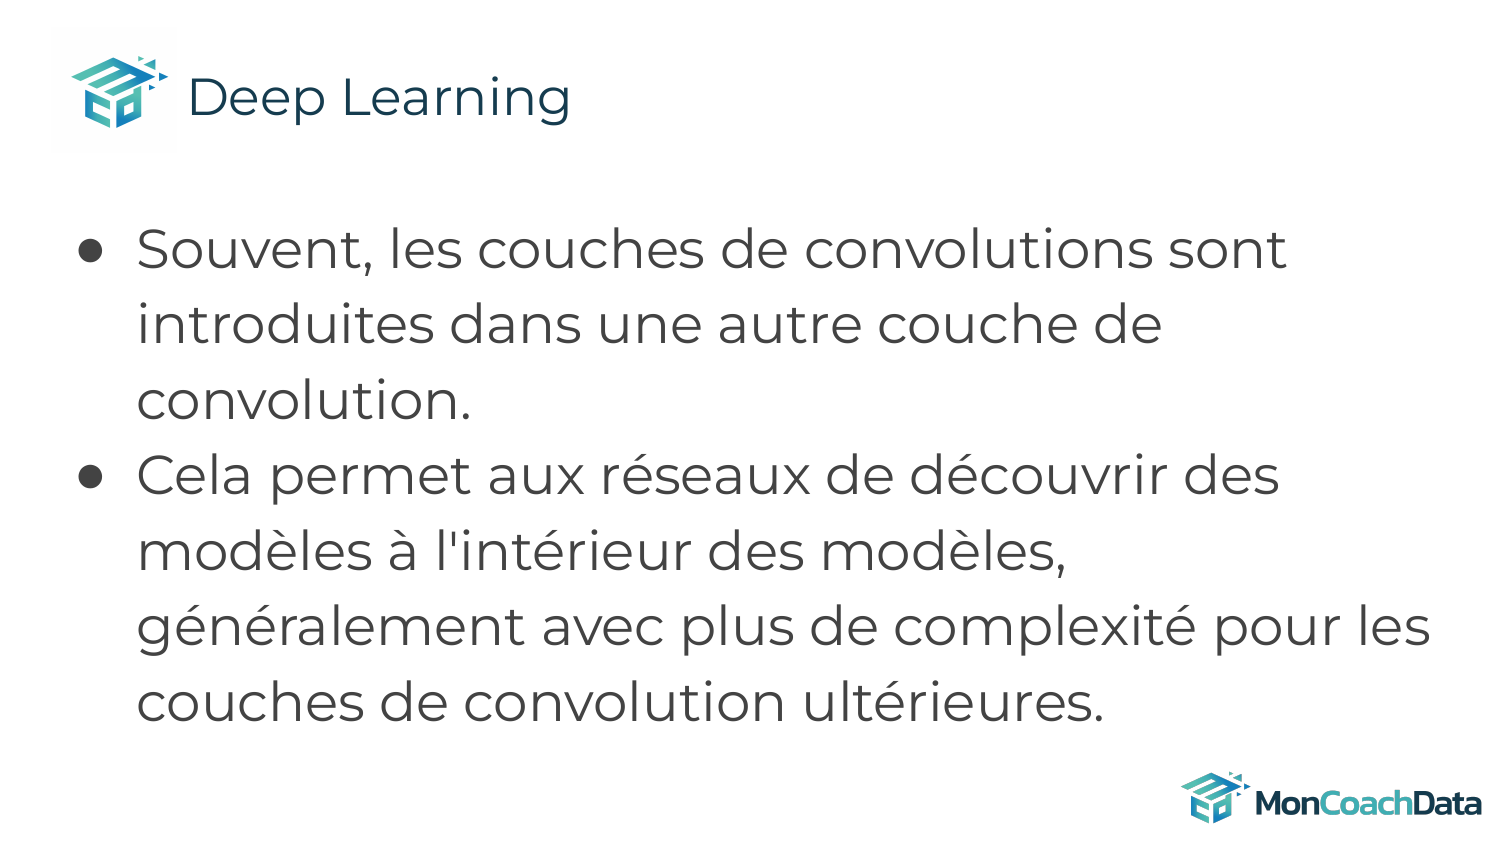

# Deep Learning
Souvent, les couches de convolutions sont introduites dans une autre couche de convolution.
Cela permet aux réseaux de découvrir des modèles à l'intérieur des modèles, généralement avec plus de complexité pour les couches de convolution ultérieures.